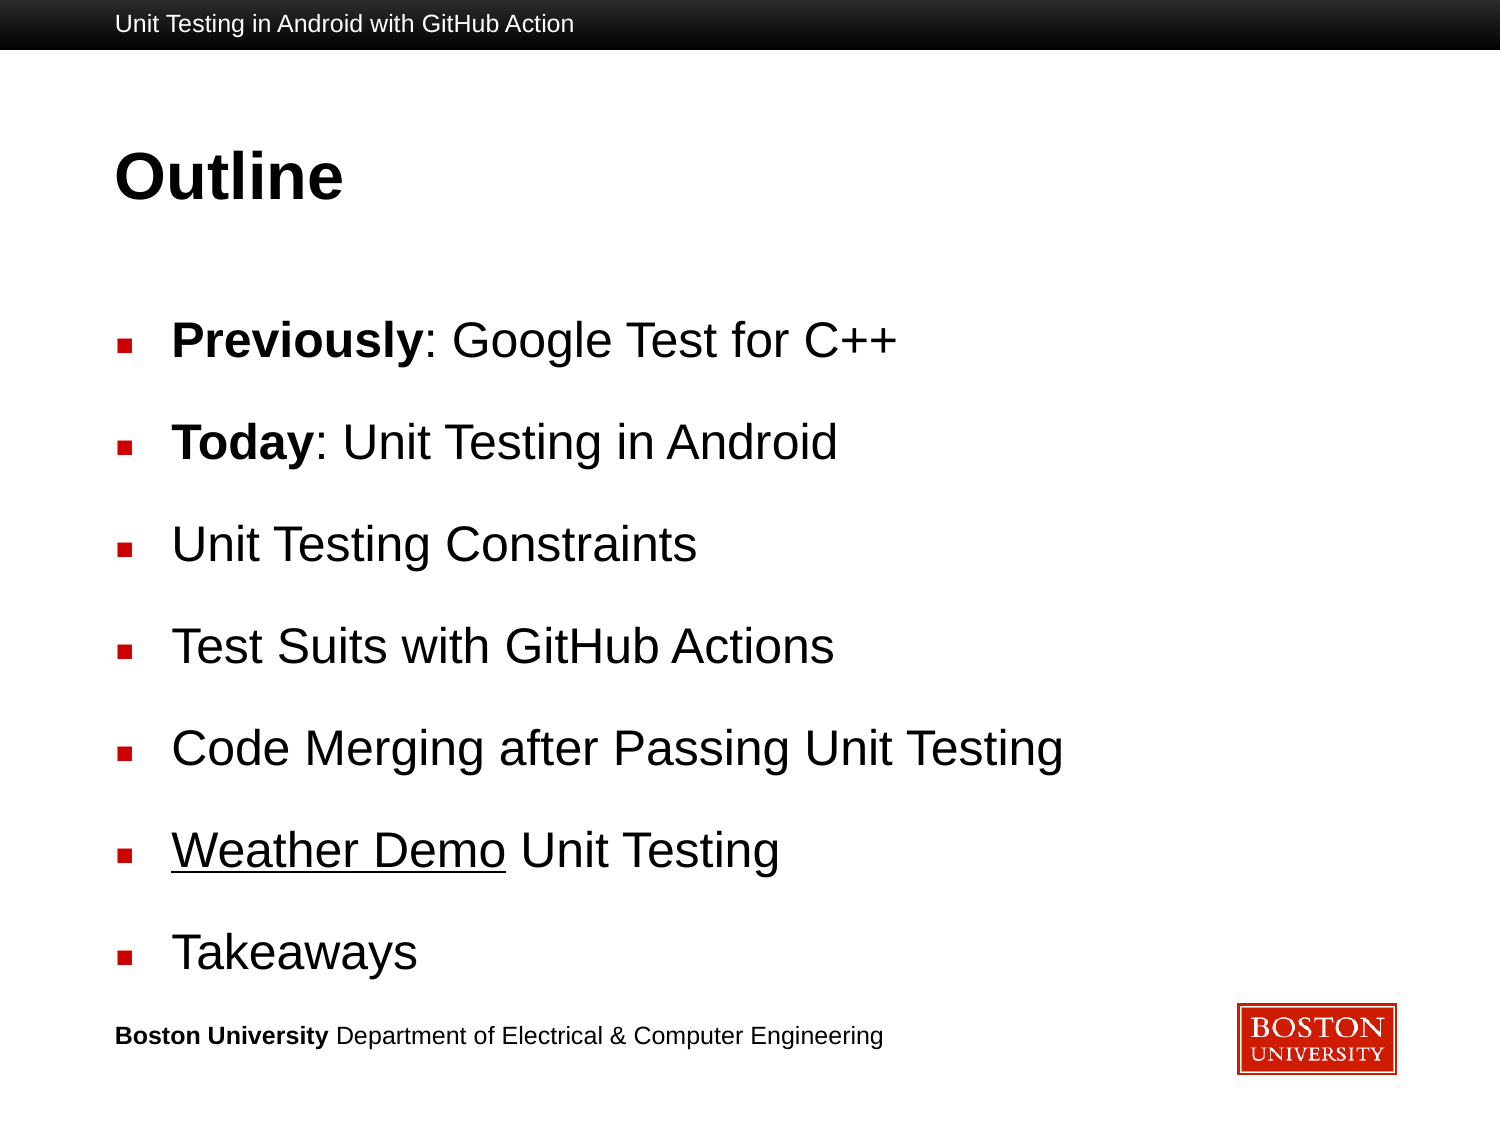

Unit Testing in Android with GitHub Action

# Outline
Previously: Google Test for C++
Today: Unit Testing in Android
Unit Testing Constraints
Test Suits with GitHub Actions
Code Merging after Passing Unit Testing
Weather Demo Unit Testing
Takeaways